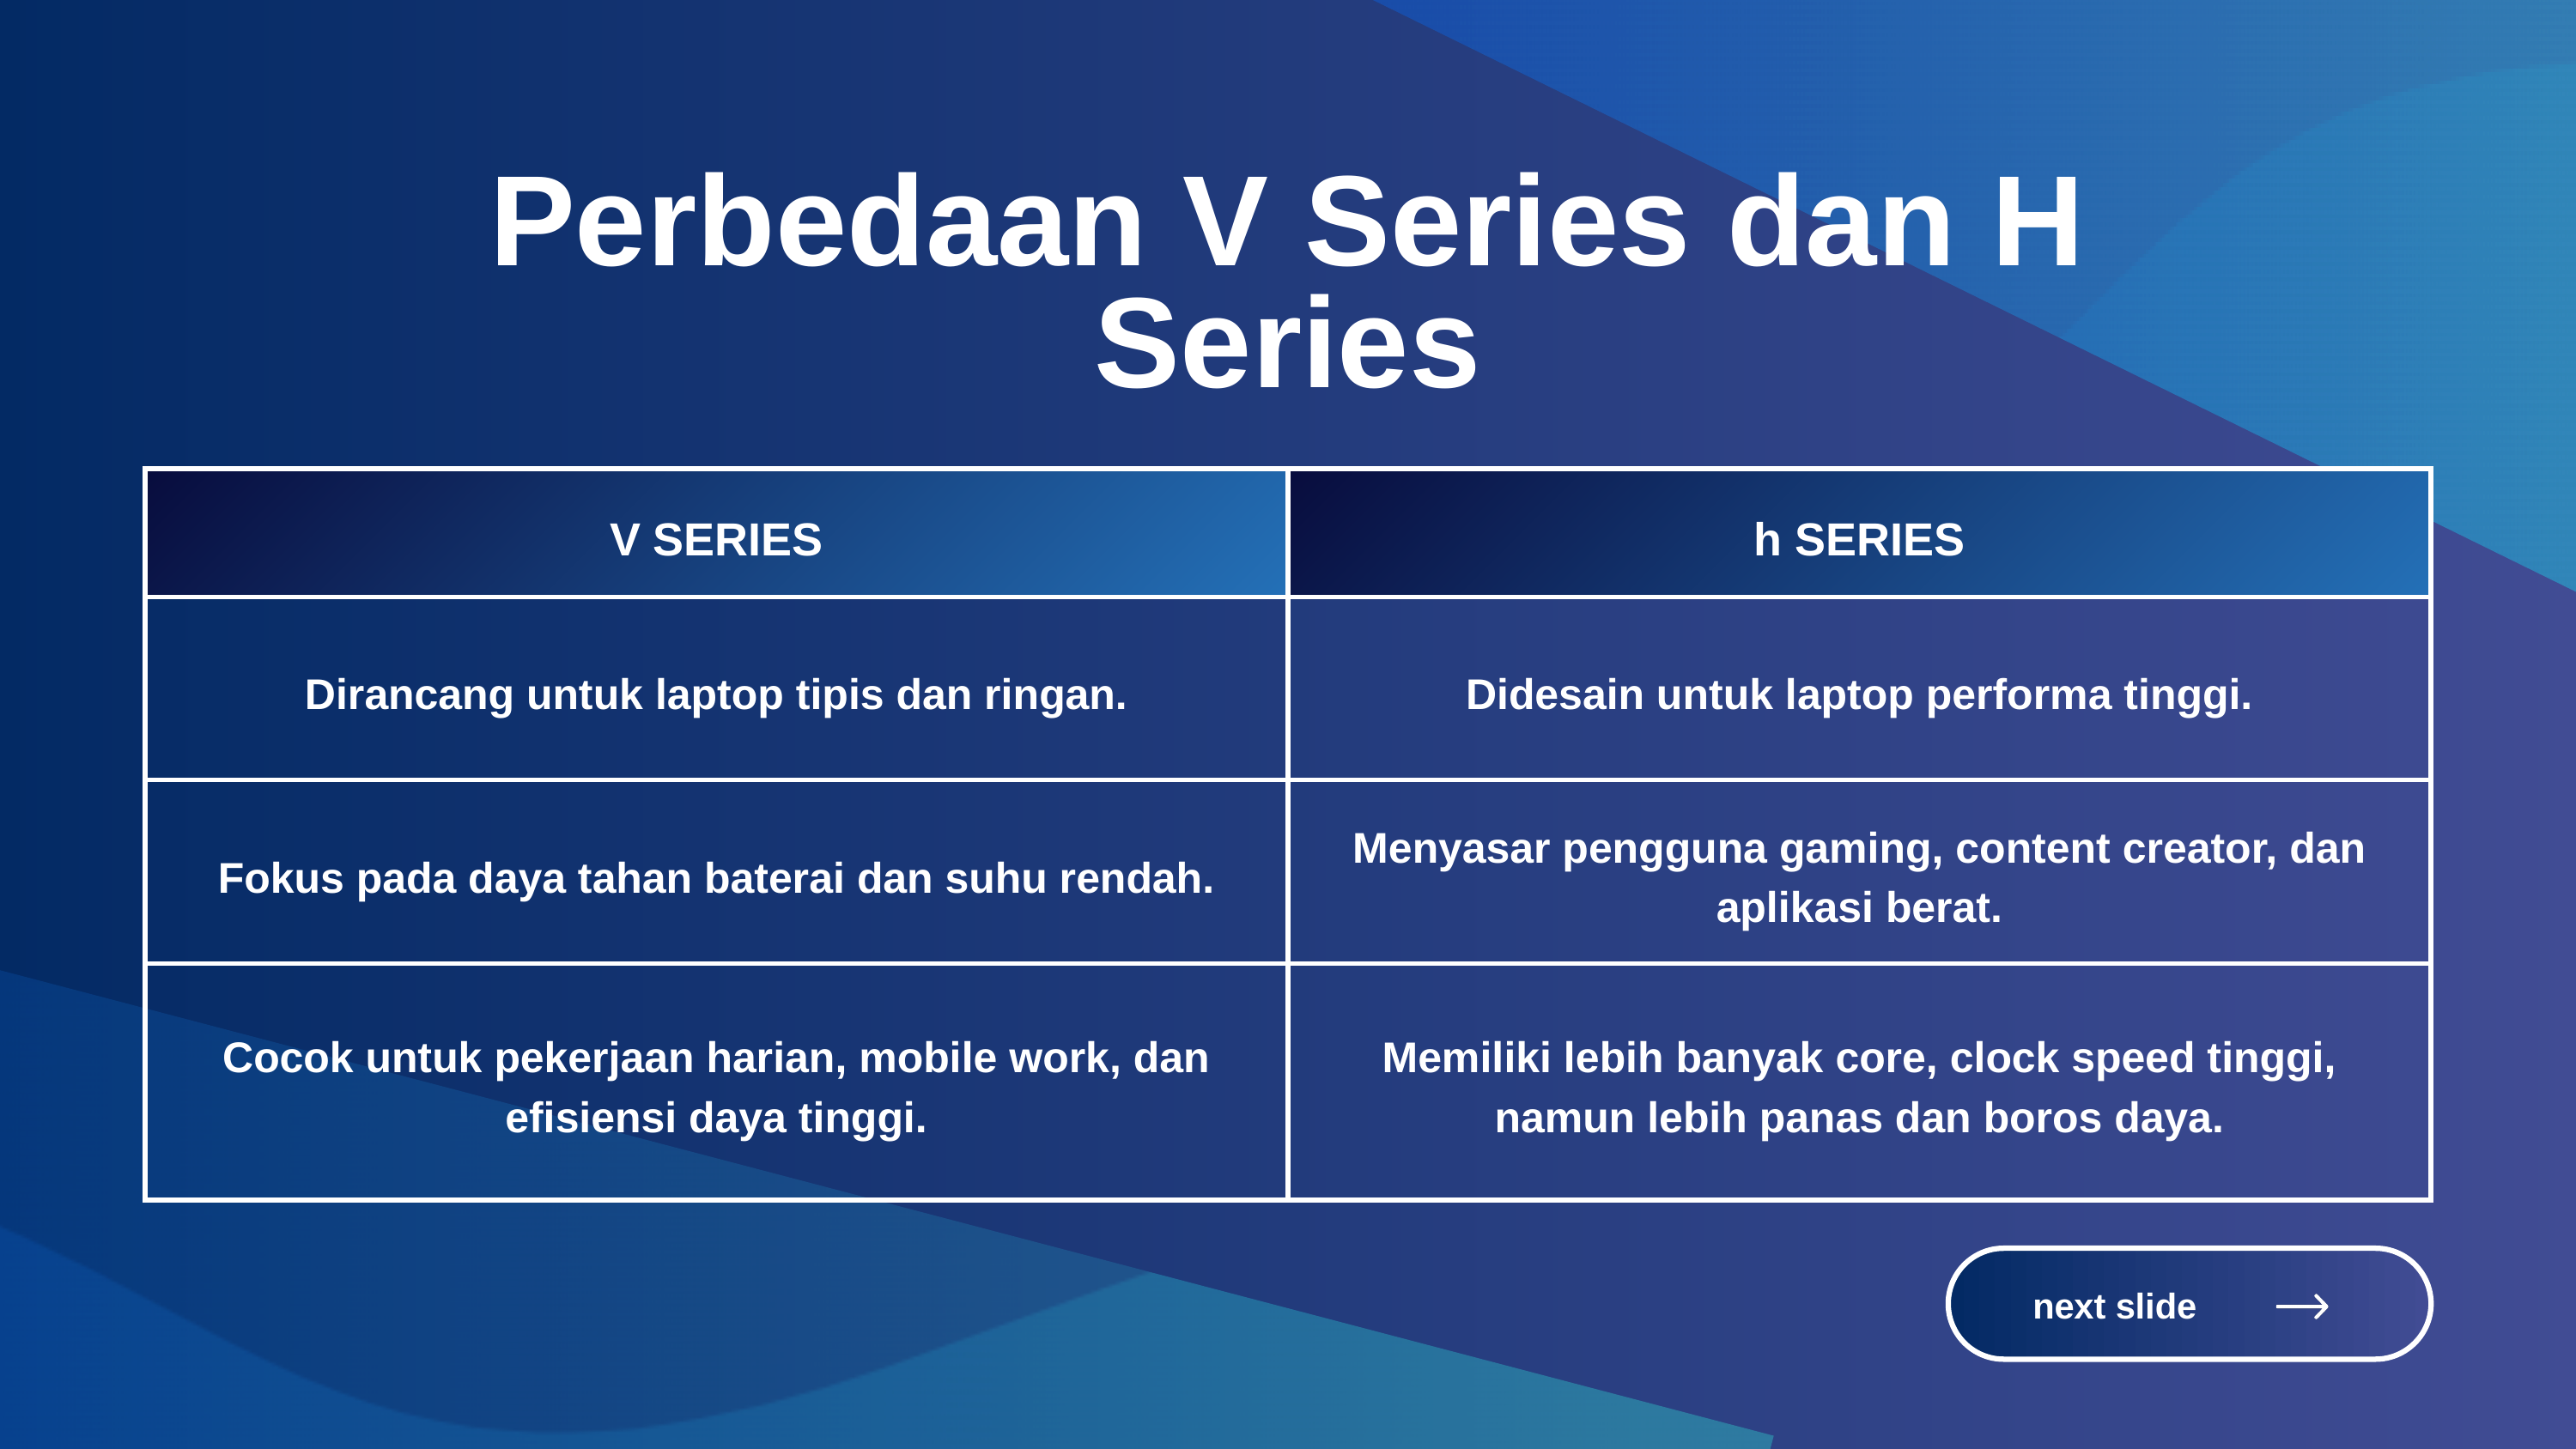

Perbedaan V Series dan H Series
| V SERIES | h SERIES |
| --- | --- |
| Dirancang untuk laptop tipis dan ringan. | Didesain untuk laptop performa tinggi. |
| Fokus pada daya tahan baterai dan suhu rendah. | Menyasar pengguna gaming, content creator, dan aplikasi berat. |
| Cocok untuk pekerjaan harian, mobile work, dan efisiensi daya tinggi. | Memiliki lebih banyak core, clock speed tinggi, namun lebih panas dan boros daya. |

next slide